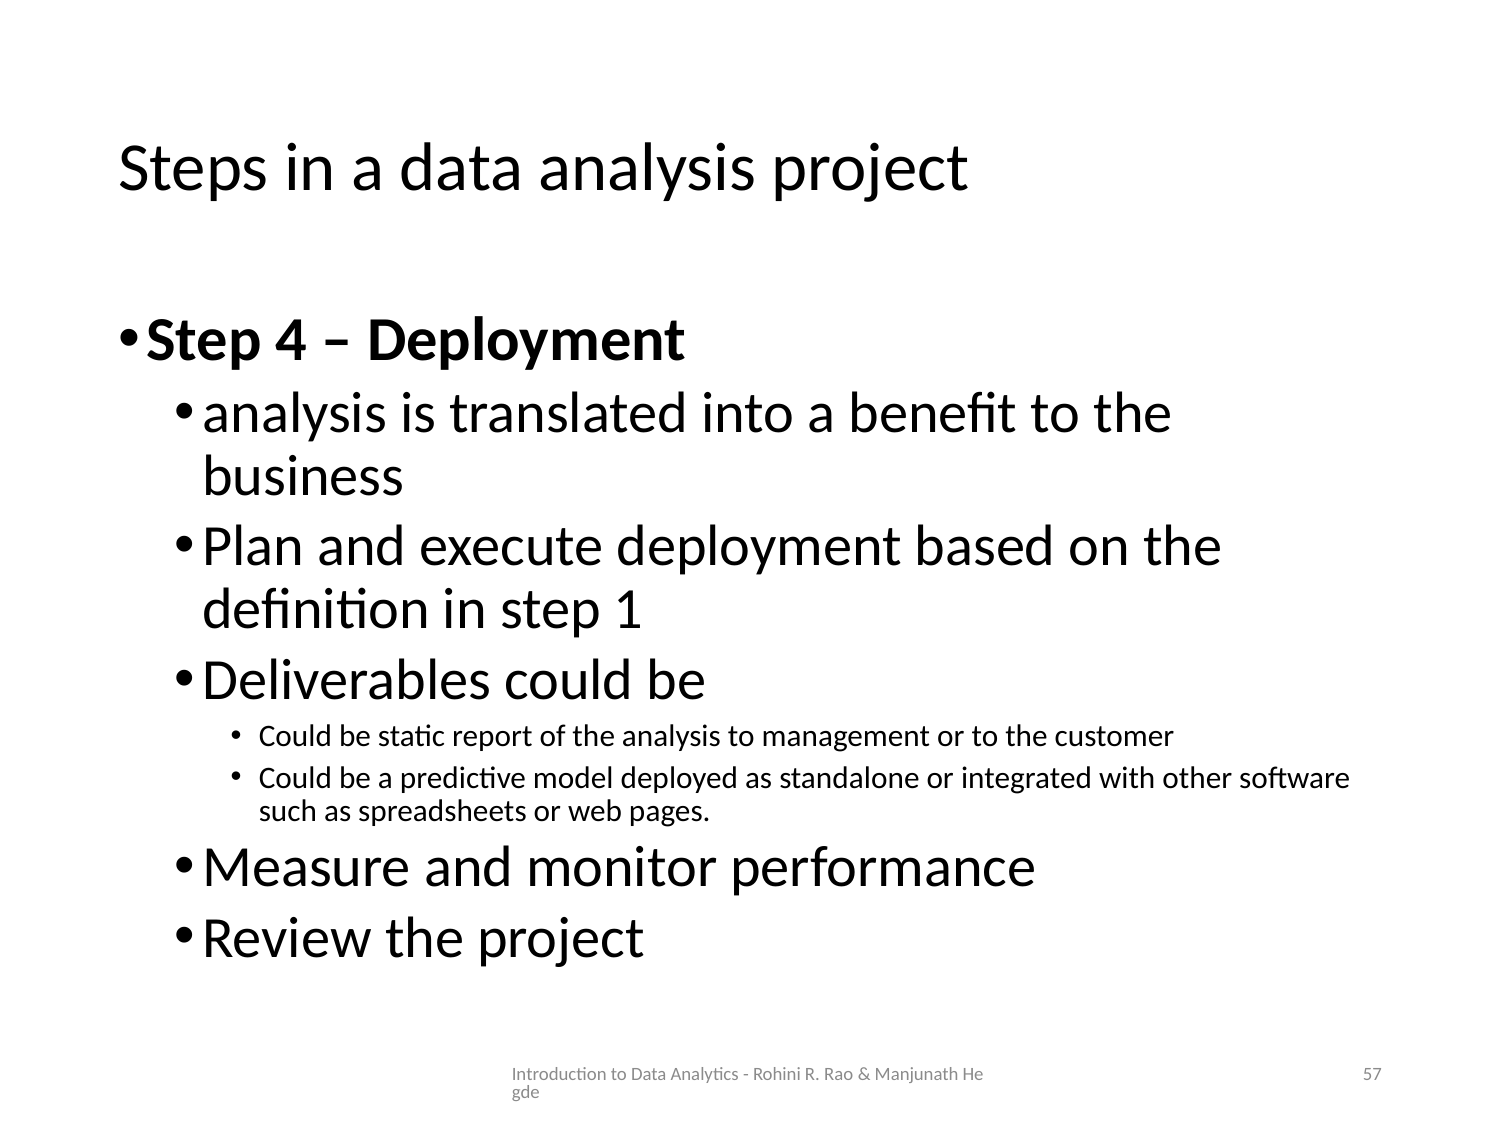

# Steps in a data analysis project
Step 4 – Deployment
analysis is translated into a benefit to the business
Plan and execute deployment based on the definition in step 1
Deliverables could be
Could be static report of the analysis to management or to the customer
Could be a predictive model deployed as standalone or integrated with other software such as spreadsheets or web pages.
Measure and monitor performance
Review the project
Introduction to Data Analytics - Rohini R. Rao & Manjunath Hegde
57